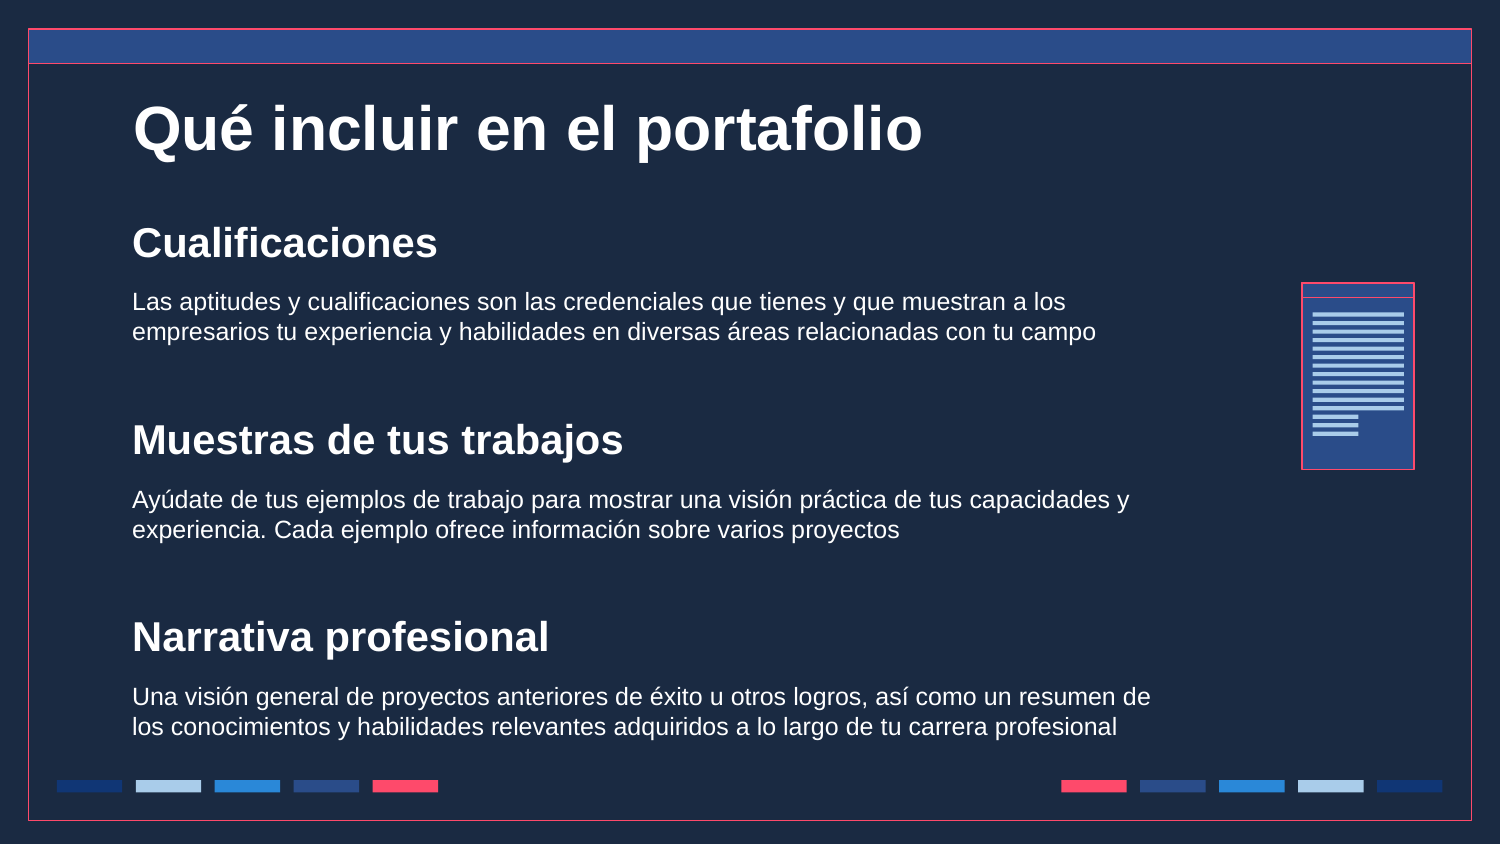

# Qué incluir en el portafolio
Cualificaciones
Las aptitudes y cualificaciones son las credenciales que tienes y que muestran a los empresarios tu experiencia y habilidades en diversas áreas relacionadas con tu campo

Muestras de tus trabajos
Ayúdate de tus ejemplos de trabajo para mostrar una visión práctica de tus capacidades y experiencia. Cada ejemplo ofrece información sobre varios proyectos
Narrativa profesional
Una visión general de proyectos anteriores de éxito u otros logros, así como un resumen de los conocimientos y habilidades relevantes adquiridos a lo largo de tu carrera profesional